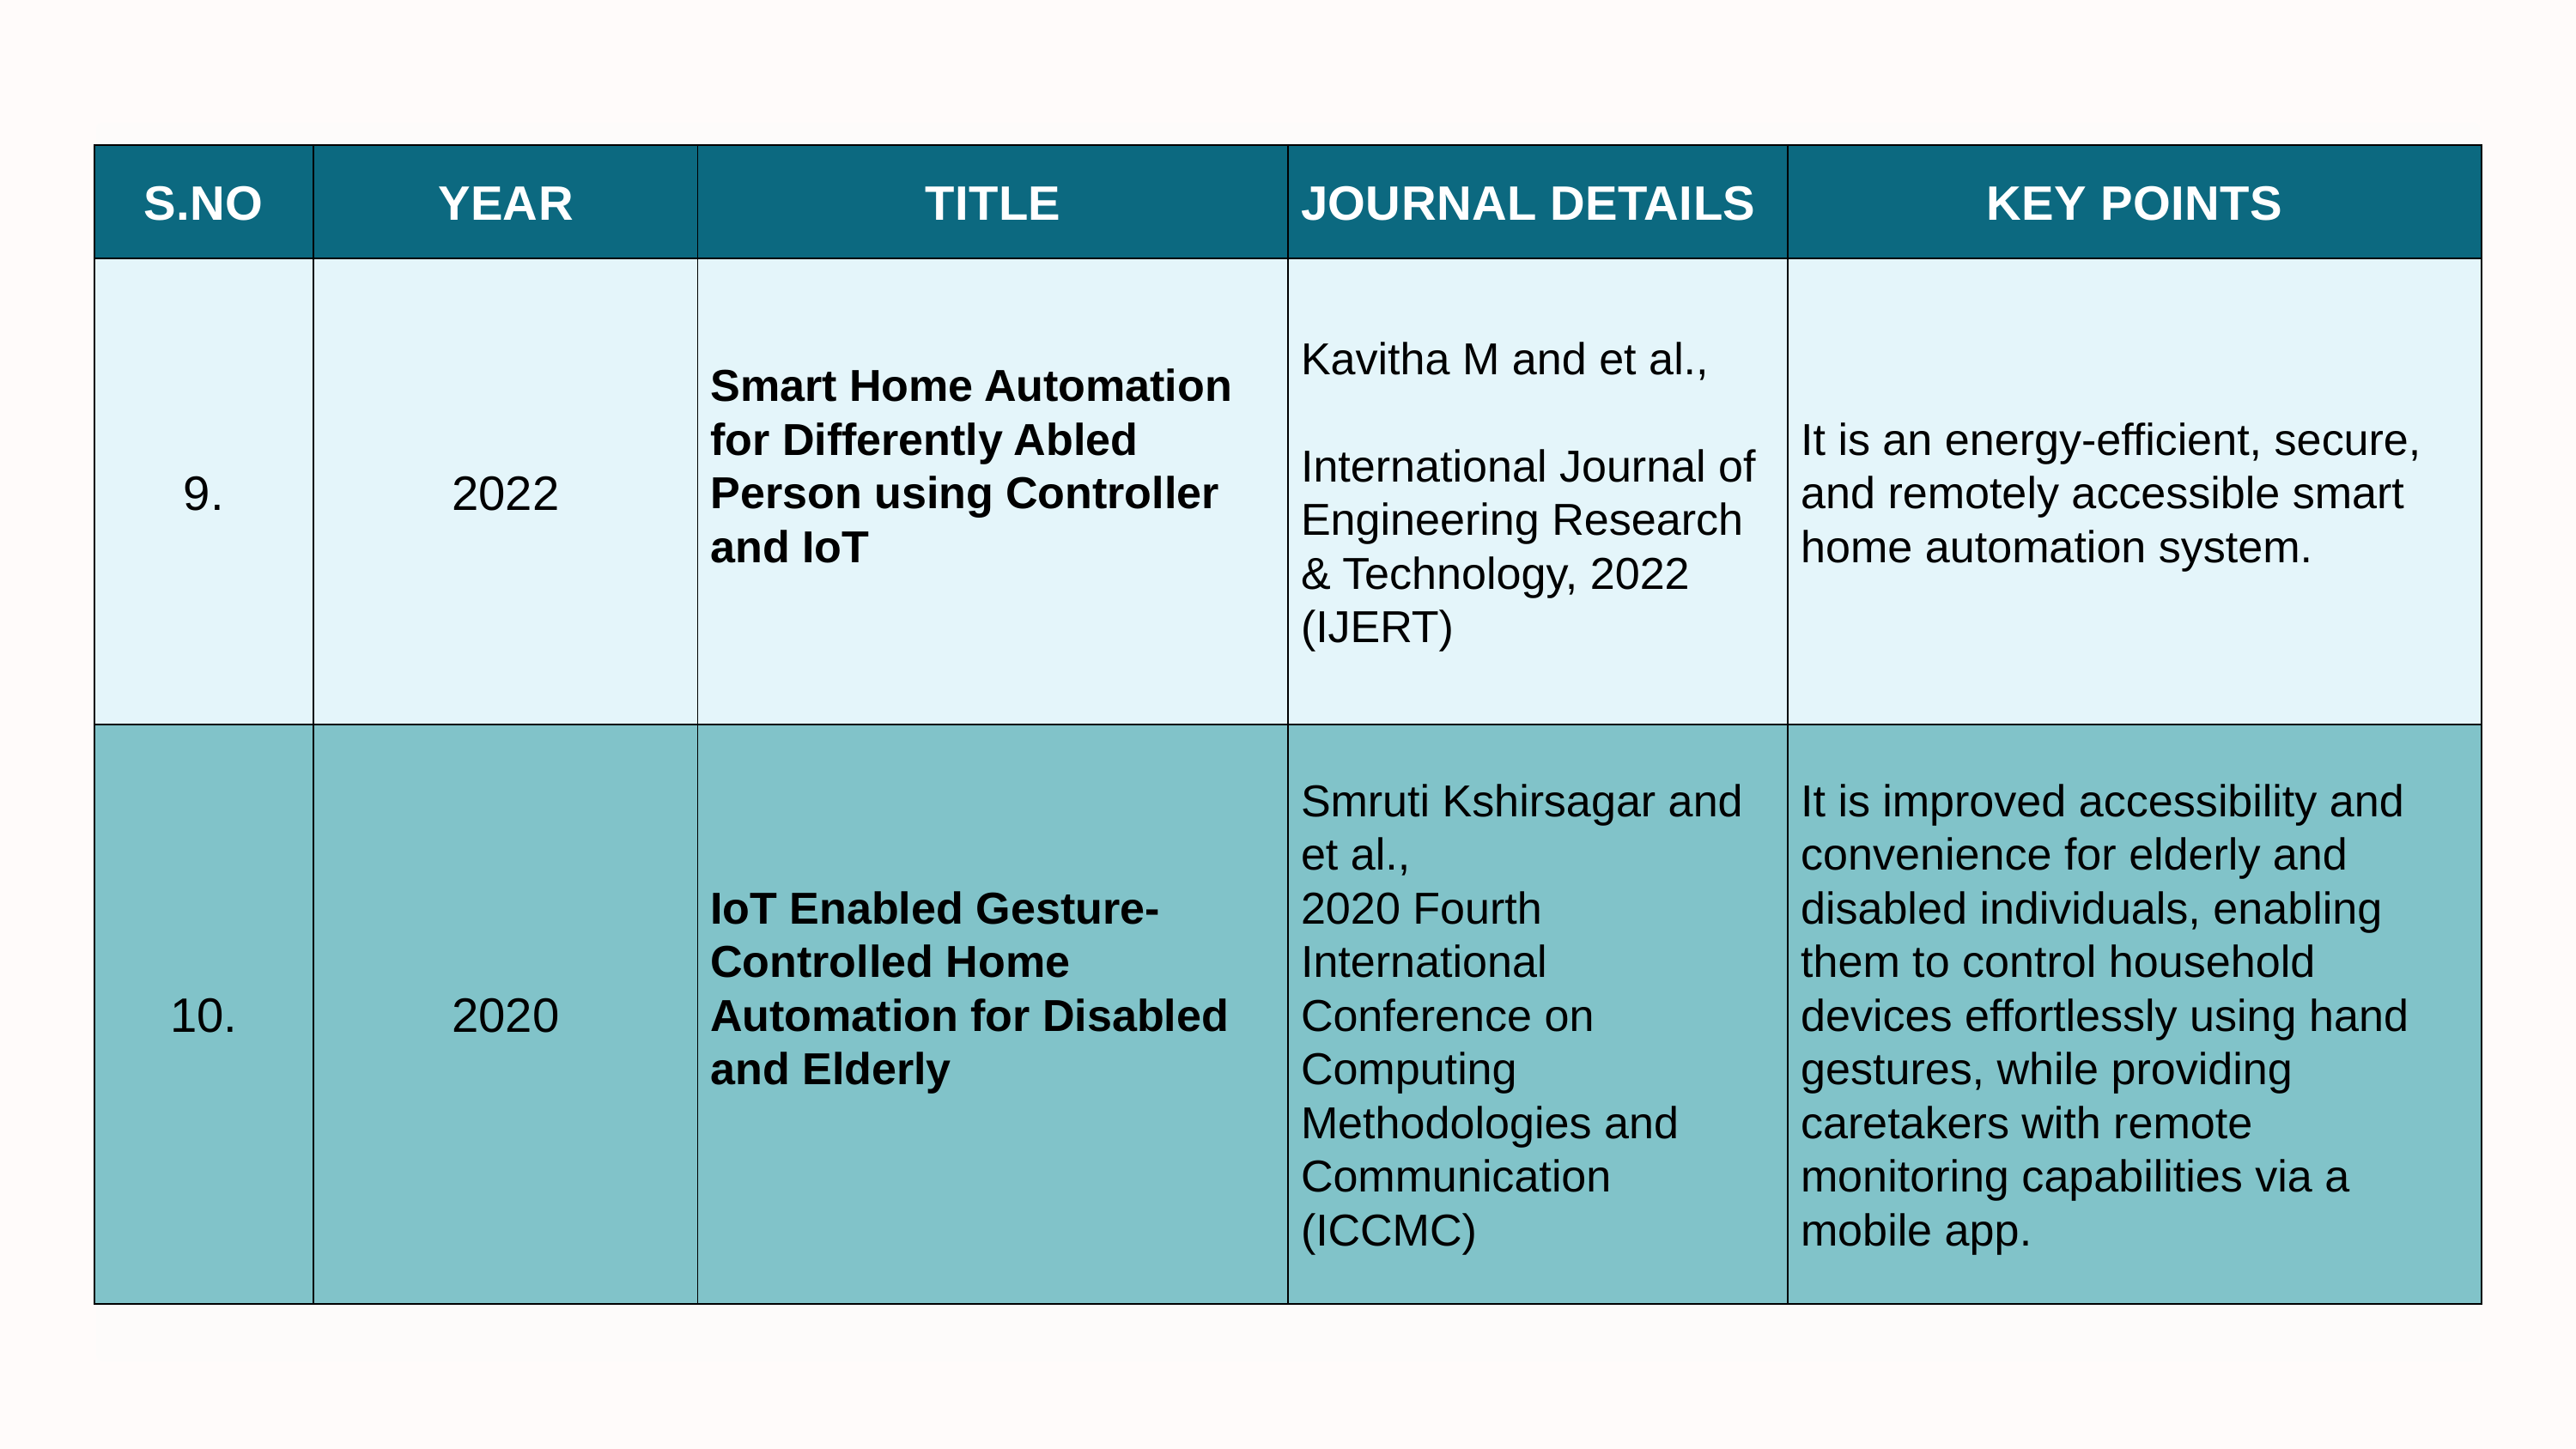

| S.NO | YEAR | TITLE | JOURNAL DETAILS | KEY POINTS |
| --- | --- | --- | --- | --- |
| 9. | 2022 | Smart Home Automation for Differently Abled Person using Controller and IoT | Kavitha M and et al., International Journal of Engineering Research & Technology, 2022 (IJERT) | It is an energy-efficient, secure, and remotely accessible smart home automation system. |
| 10. | 2020 | IoT Enabled Gesture-Controlled Home Automation for Disabled and Elderly | Smruti Kshirsagar and et al., 2020 Fourth International Conference on Computing Methodologies and Communication (ICCMC) | It is improved accessibility and convenience for elderly and disabled individuals, enabling them to control household devices effortlessly using hand gestures, while providing caretakers with remote monitoring capabilities via a mobile app. |